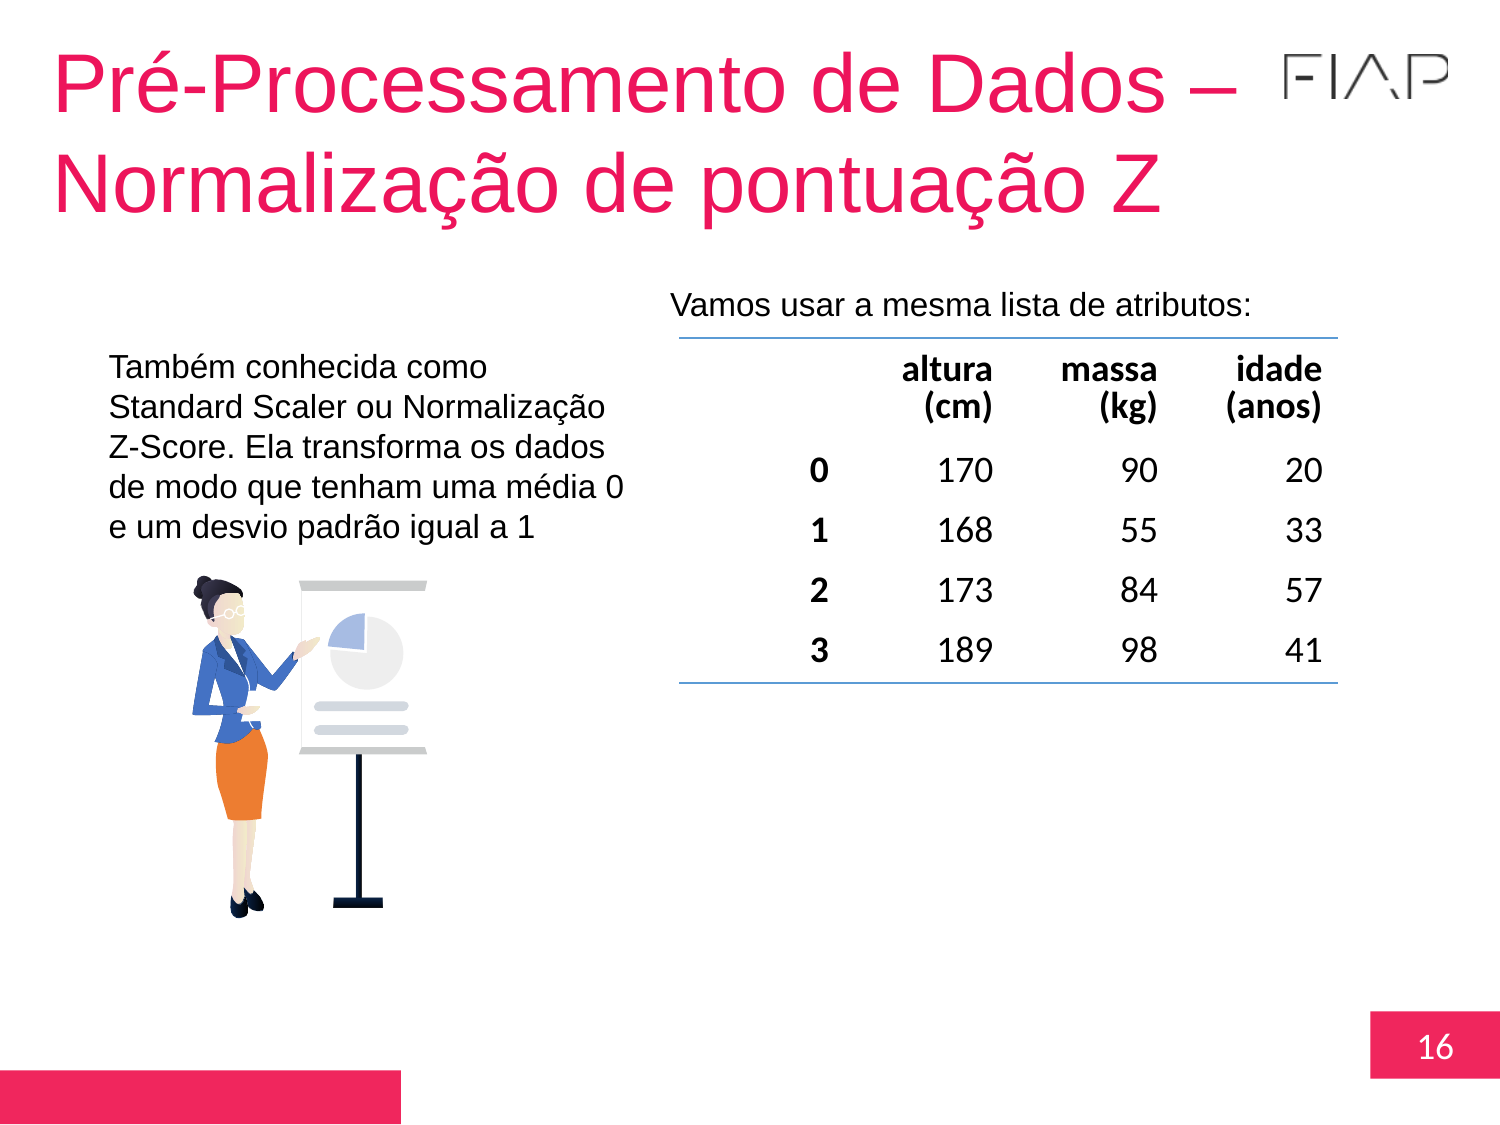

Pré-Processamento de Dados – Normalização de pontuação Z
Vamos usar a mesma lista de atributos:
Também conhecida como Standard Scaler ou Normalização Z-Score. Ela transforma os dados de modo que tenham uma média 0 e um desvio padrão igual a 1
|  | altura (cm) | massa (kg) | idade (anos) |
| --- | --- | --- | --- |
| 0 | 170 | 90 | 20 |
| 1 | 168 | 55 | 33 |
| 2 | 173 | 84 | 57 |
| 3 | 189 | 98 | 41 |